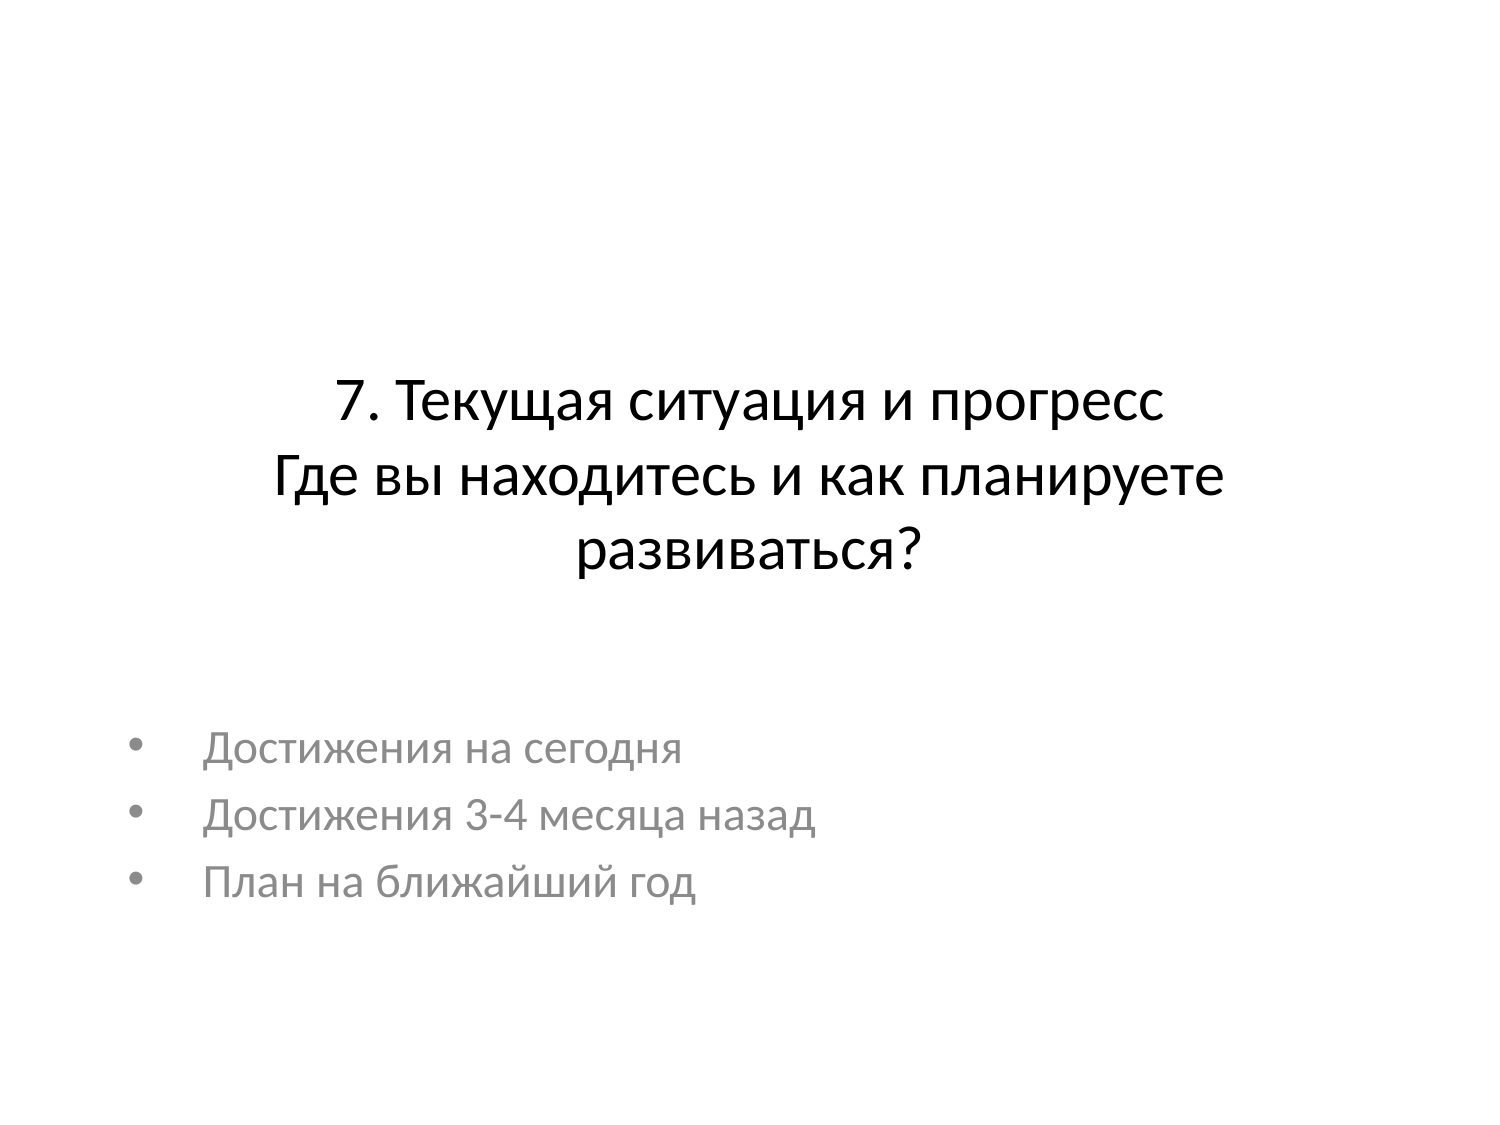

# 7. Текущая ситуация и прогресс Где вы находитесь и как планируете развиваться?
Достижения на сегодня
Достижения 3-4 месяца назад
План на ближайший год